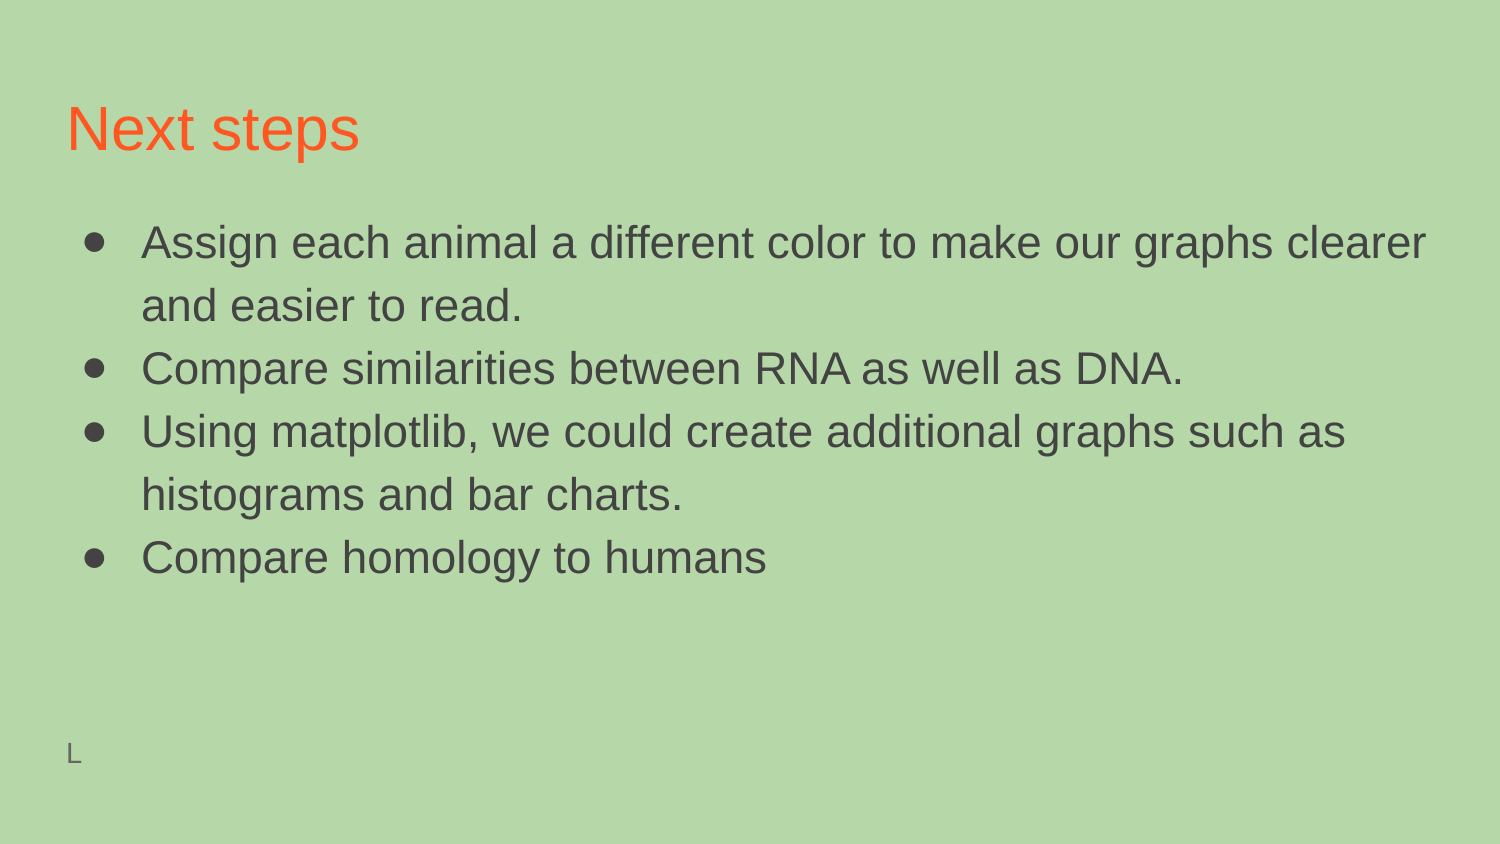

# Next steps
Assign each animal a different color to make our graphs clearer and easier to read.
Compare similarities between RNA as well as DNA.
Using matplotlib, we could create additional graphs such as histograms and bar charts.
Compare homology to humans
L